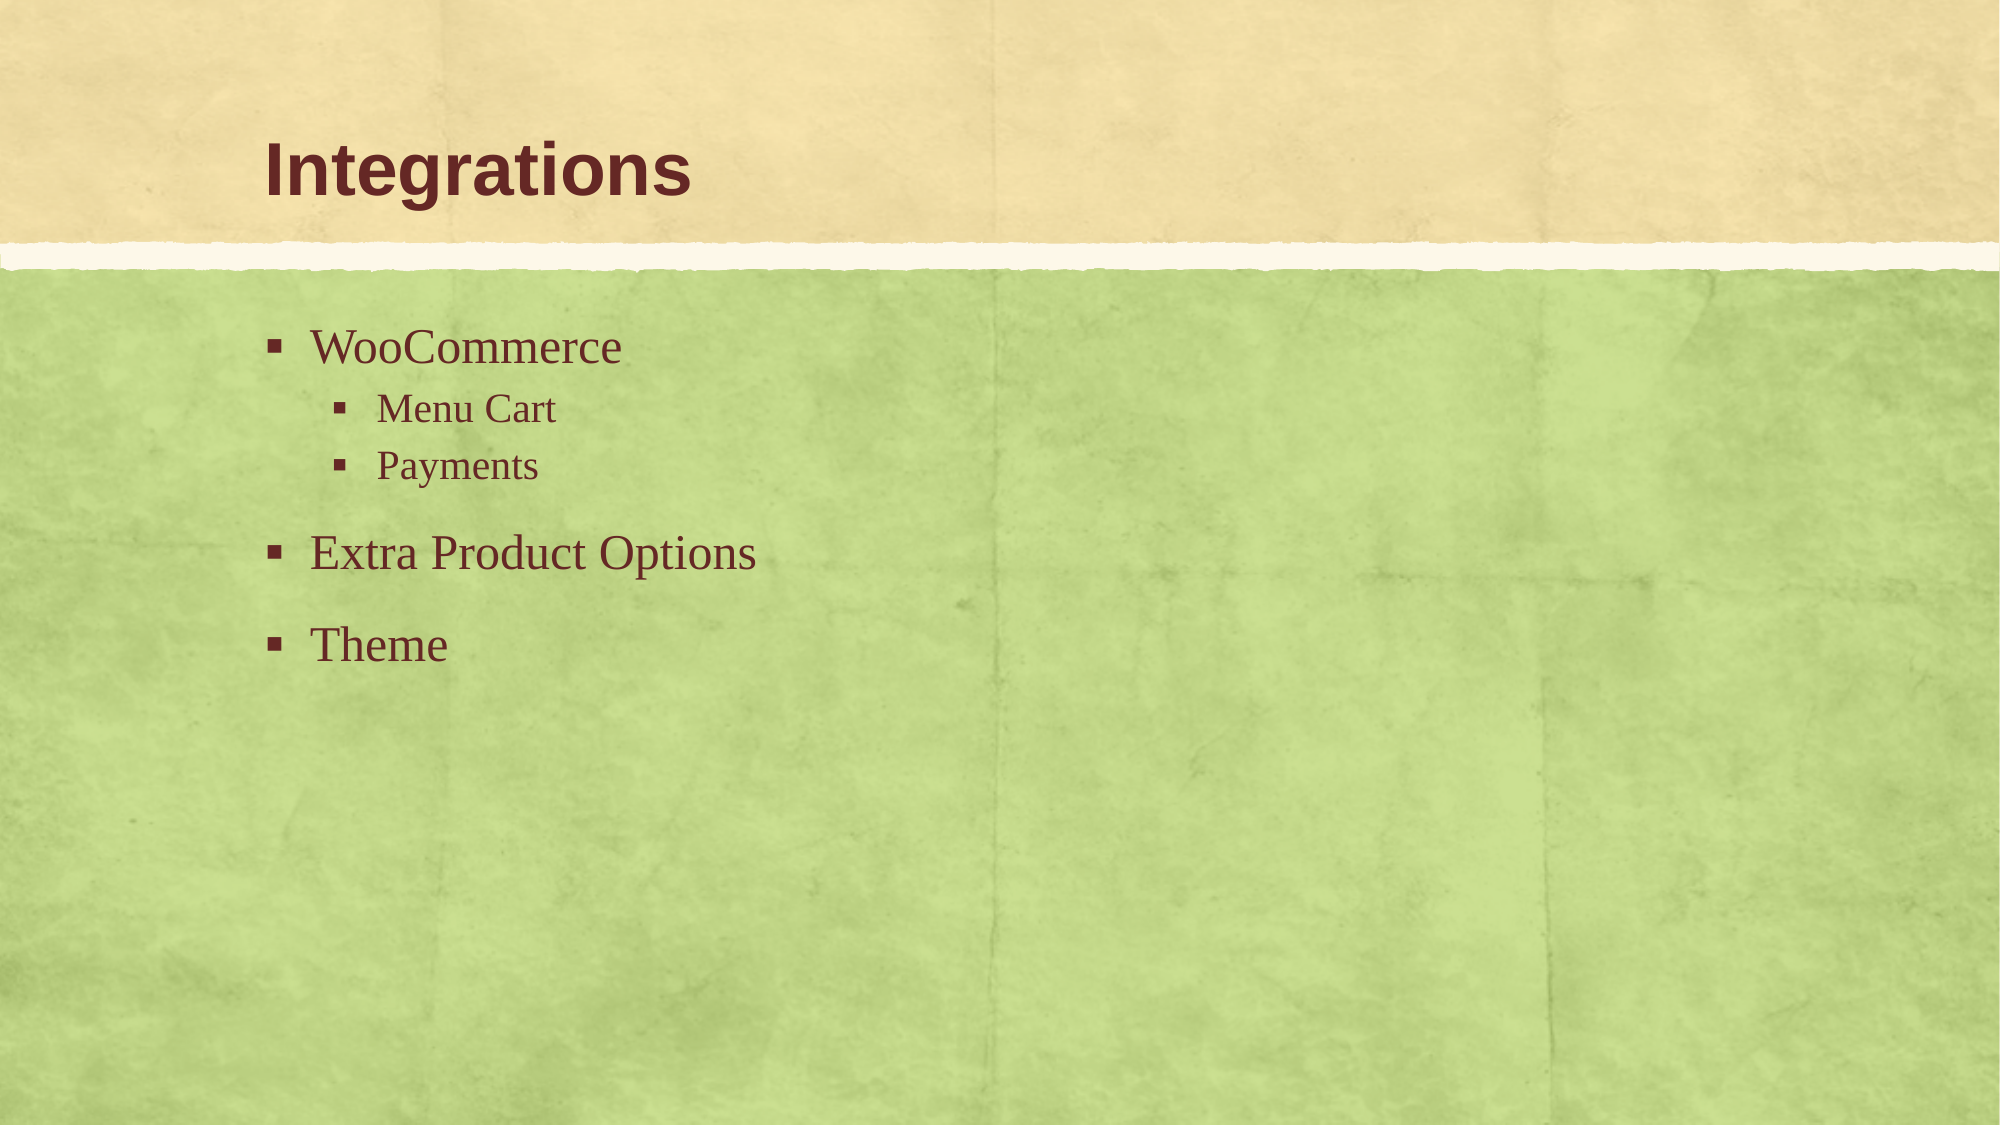

# Integrations
WooCommerce
Menu Cart
Payments
Extra Product Options
Theme